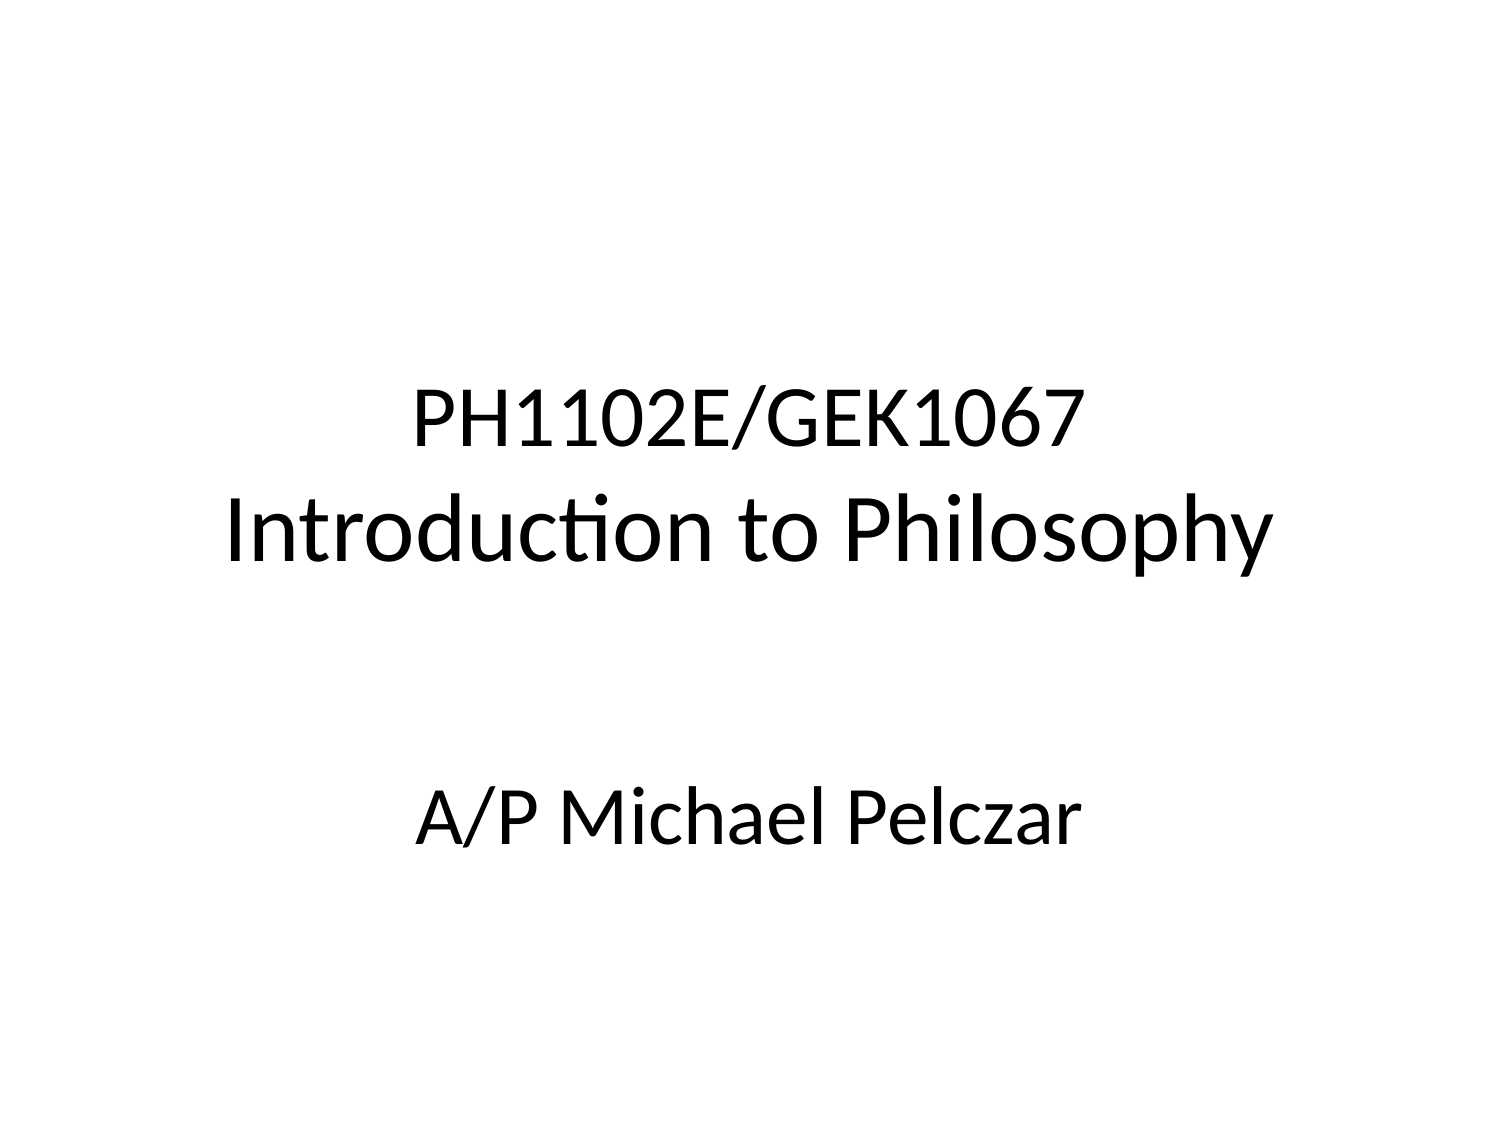

# PH1102E/GEK1067 Introduction to Philosophy

A/P Michael Pelczar